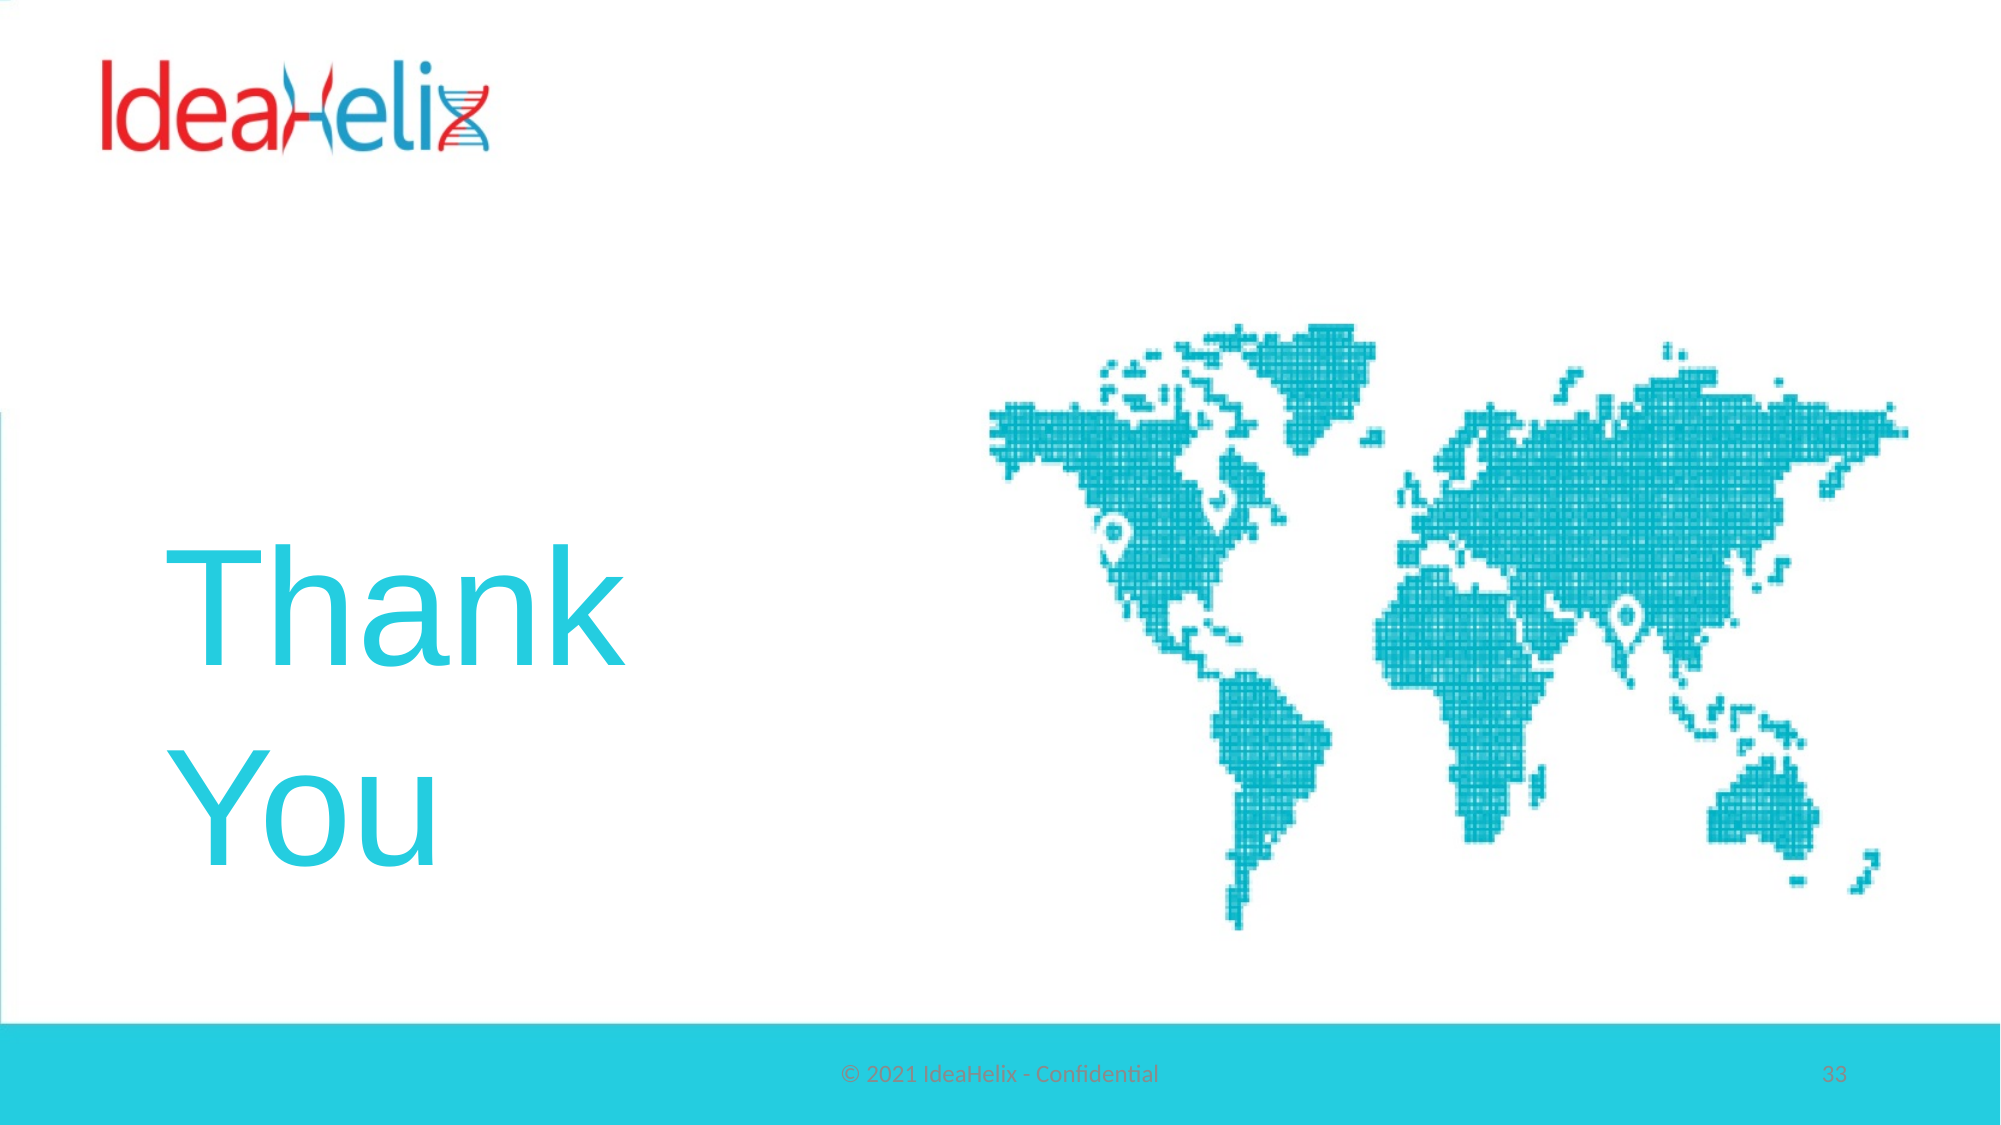

Thank You
© 2021 IdeaHelix - Confidential
33